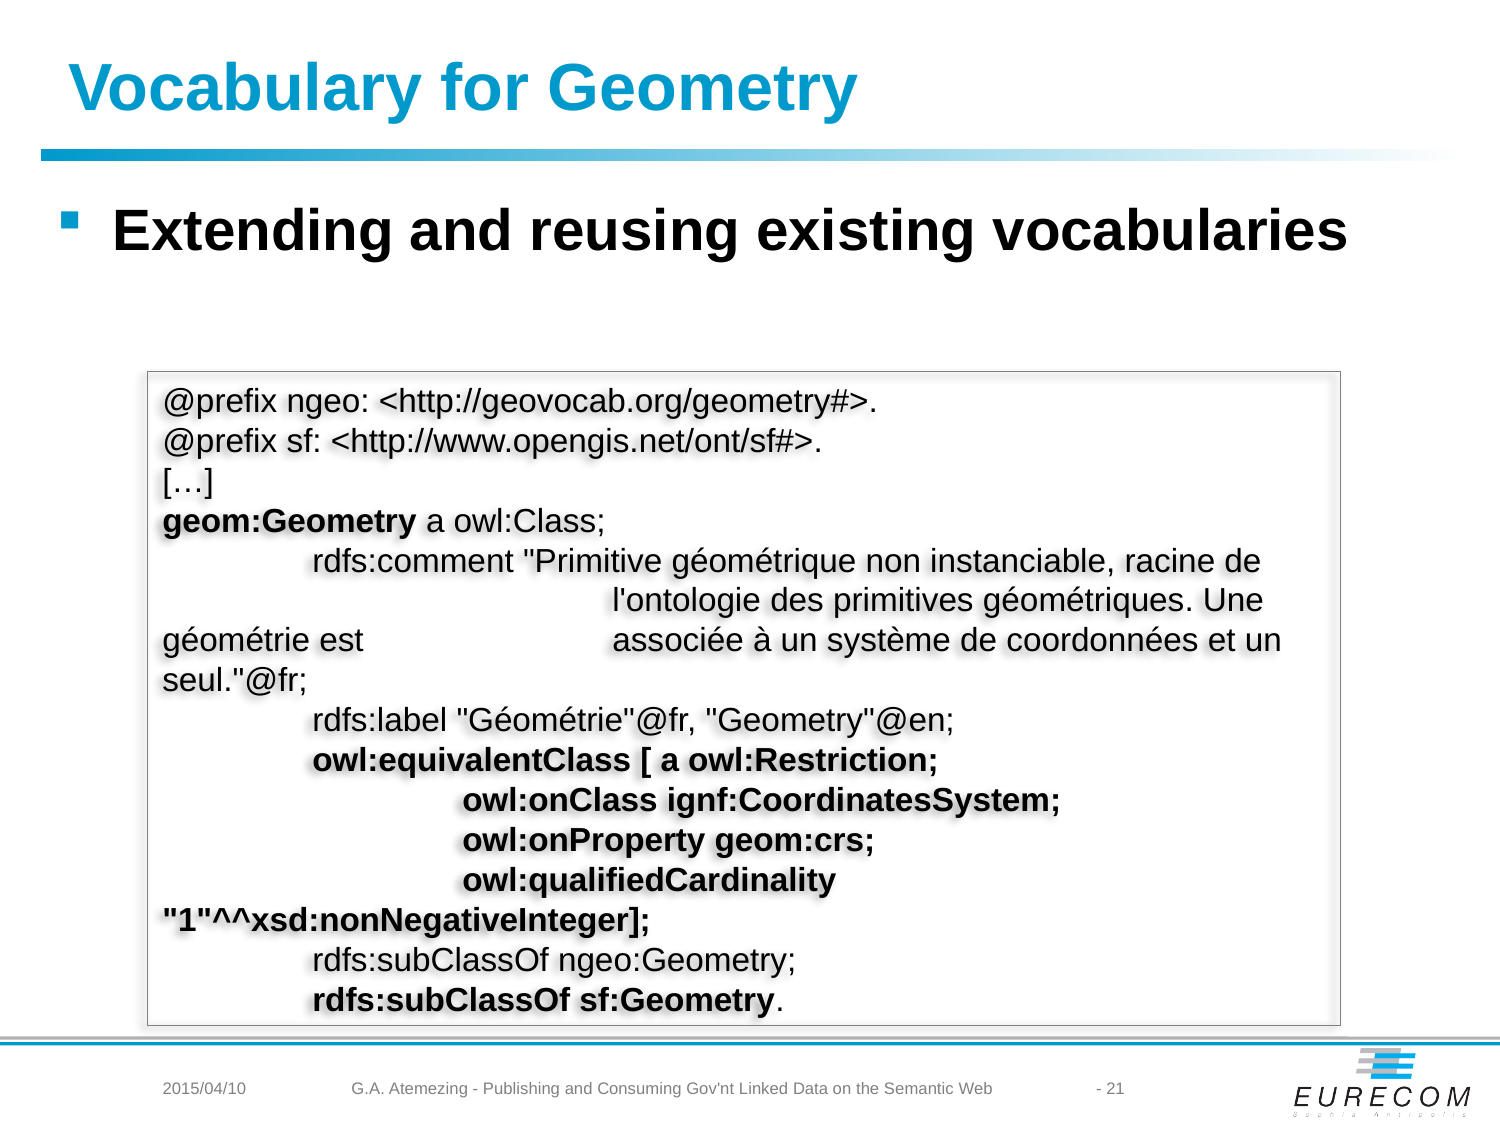

# Vocabulary for Geometry
Extending and reusing existing vocabularies

@prefix ngeo: <http://geovocab.org/geometry#>.
@prefix sf: <http://www.opengis.net/ont/sf#>.
[…]
geom:Geometry a owl:Class;
	rdfs:comment "Primitive géométrique non instanciable, racine de 			l'ontologie des primitives géométriques. Une géométrie est 		associée à un système de coordonnées et un seul."@fr;
	rdfs:label "Géométrie"@fr, "Geometry"@en;
	owl:equivalentClass [ a owl:Restriction;
		owl:onClass ignf:CoordinatesSystem;
		owl:onProperty geom:crs;
		owl:qualifiedCardinality "1"^^xsd:nonNegativeInteger];
	rdfs:subClassOf ngeo:Geometry;
	rdfs:subClassOf sf:Geometry.
2015/04/10
G.A. Atemezing - Publishing and Consuming Gov'nt Linked Data on the Semantic Web
- 21